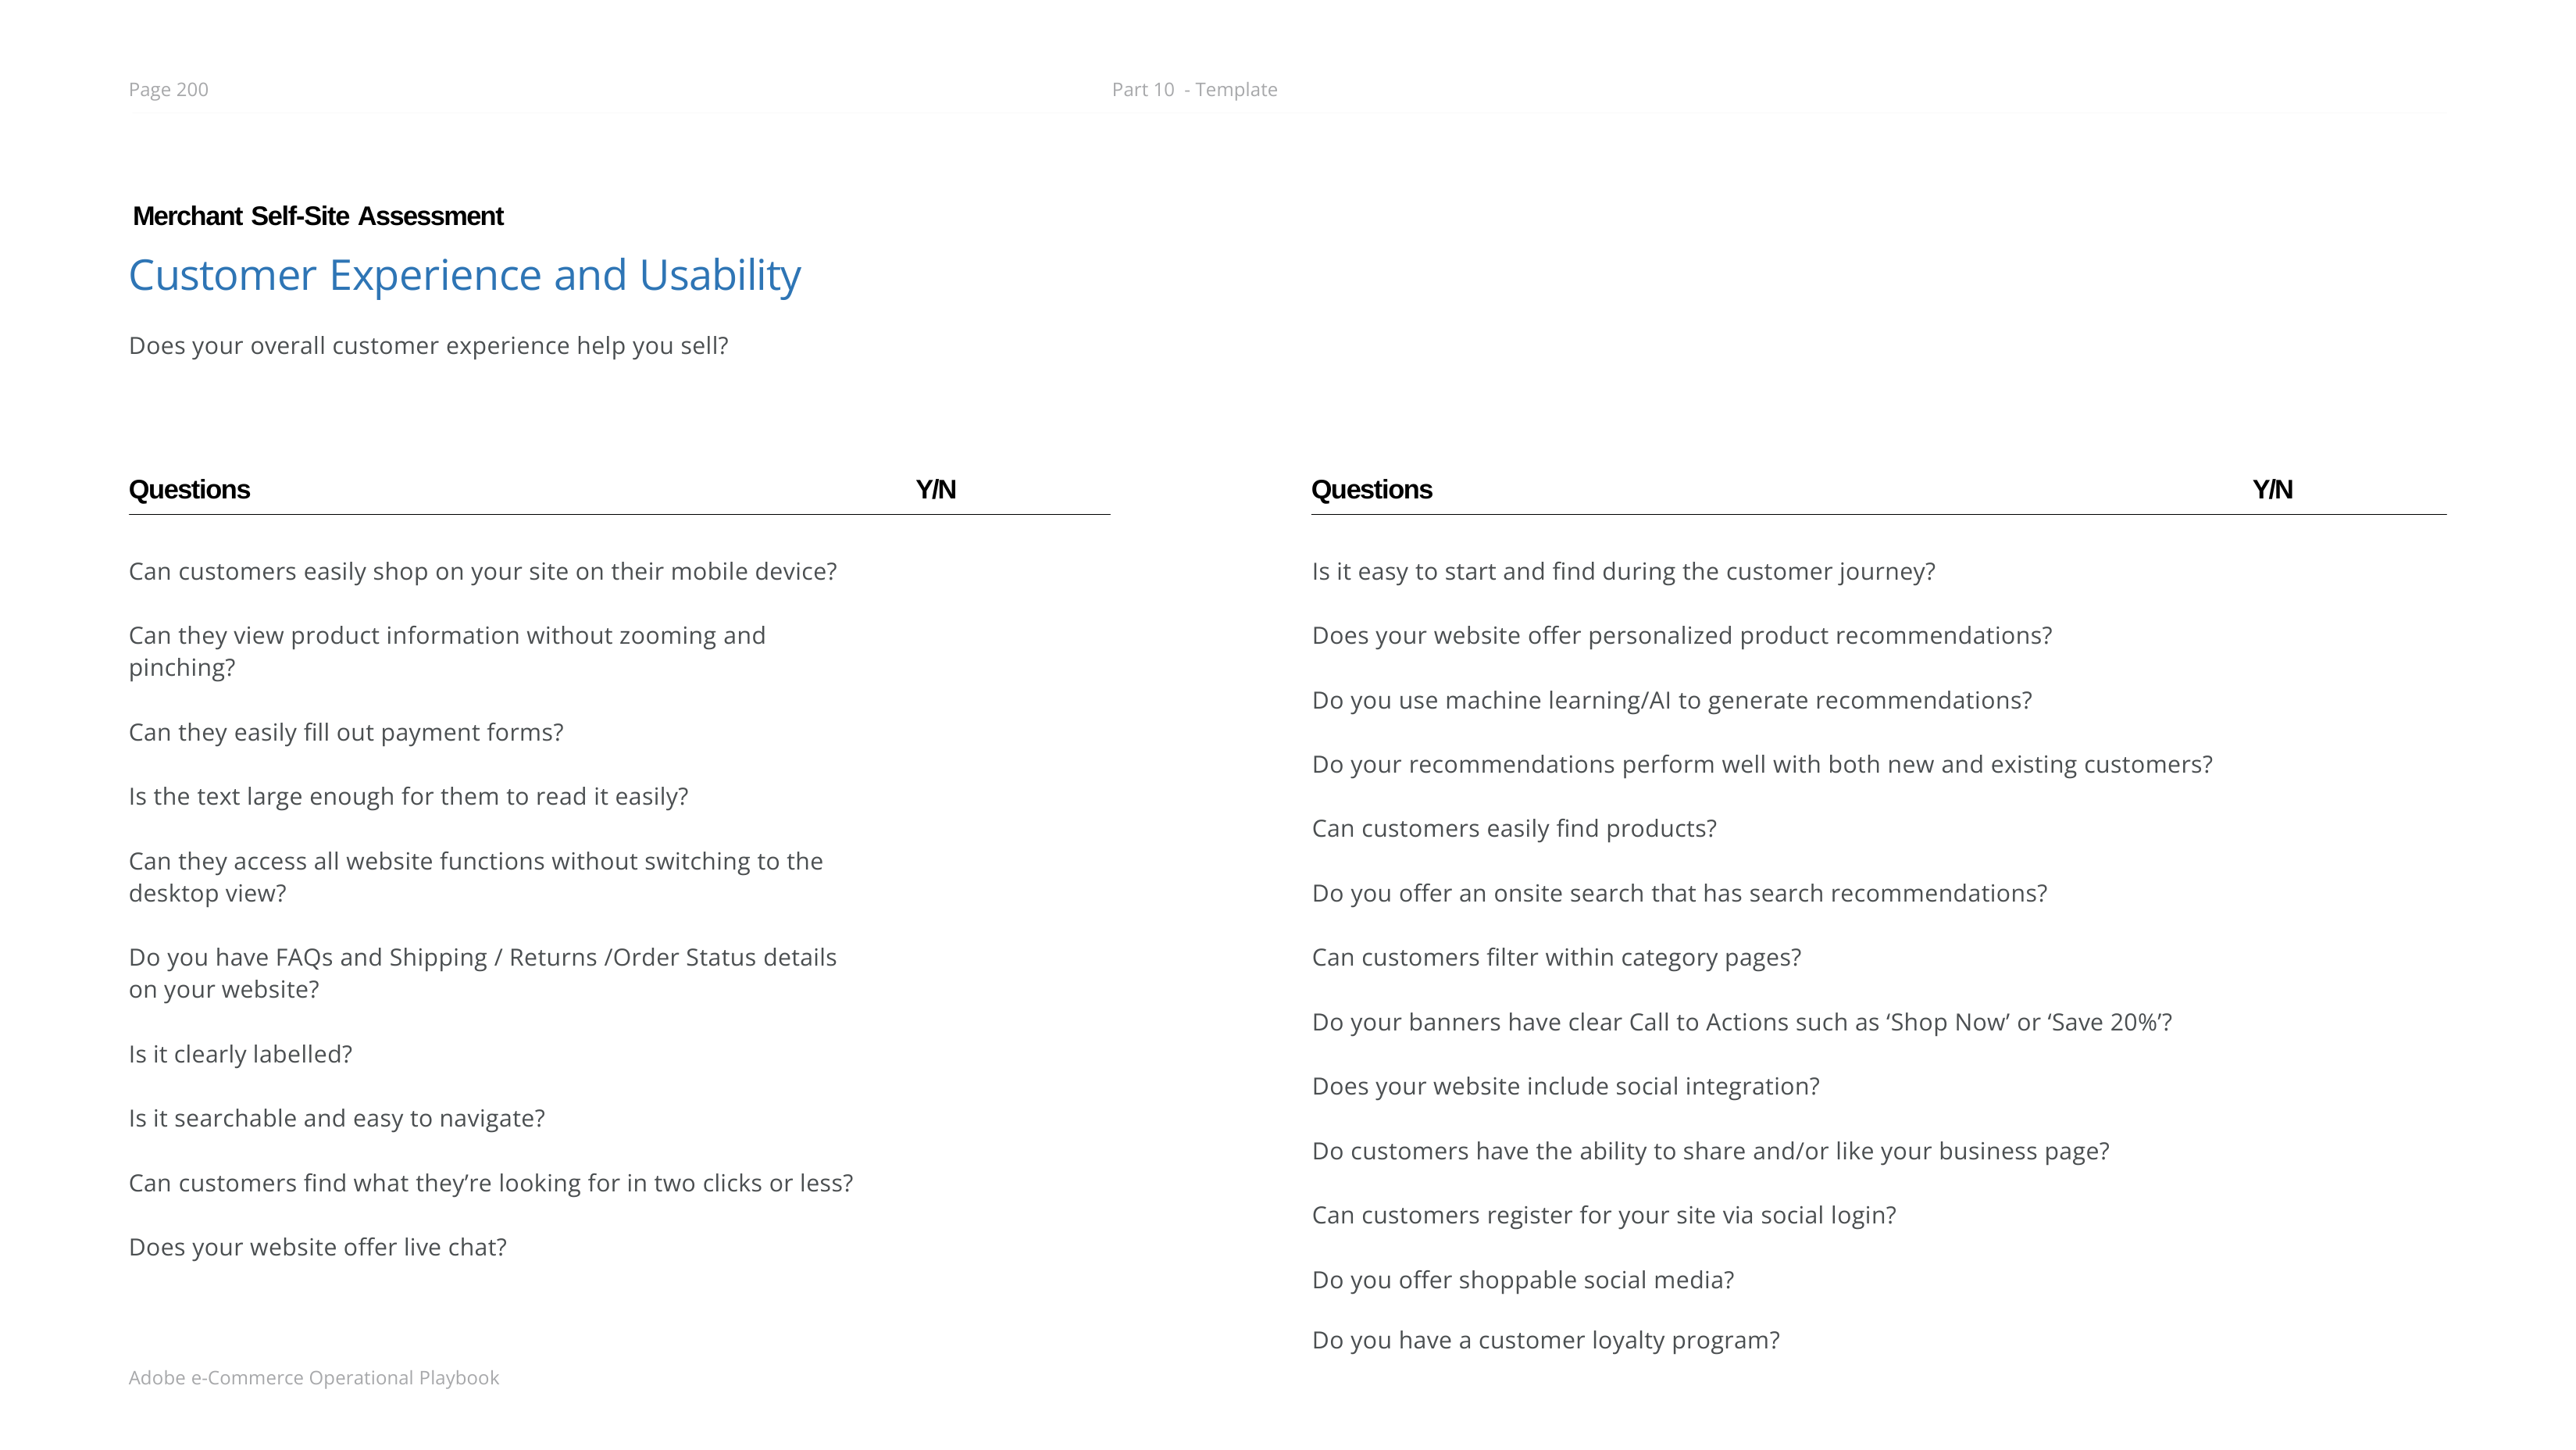

Page 200
Part 10 - Template
Merchant Self-Site Assessment
Customer Experience and Usability
Does your overall customer experience help you sell?
Questions
Y/N
Questions
Y/N

Can customers easily shop on your site on their mobile device?
Is it easy to start and find during the customer journey?
Can they view product information without zooming and
pinching?
Does your website offer personalized product recommendations?
Do you use machine learning/AI to generate recommendations?
Can they easily fill out payment forms?
Do your recommendations perform well with both new and existing customers?
Is the text large enough for them to read it easily?
Can customers easily find products?
Can they access all website functions without switching to the
desktop view?
Do you offer an onsite search that has search recommendations?
Do you have FAQs and Shipping / Returns /Order Status details
on your website?
Can customers filter within category pages?
Do your banners have clear Call to Actions such as ‘Shop Now’ or ‘Save 20%’?
Is it clearly labelled?
Does your website include social integration?
Is it searchable and easy to navigate?
Do customers have the ability to share and/or like your business page?
Can customers find what they’re looking for in two clicks or less?
Can customers register for your site via social login?
Does your website offer live chat?
Do you offer shoppable social media?

Do you have a customer loyalty program?
Adobe e-Commerce Operational Playbook